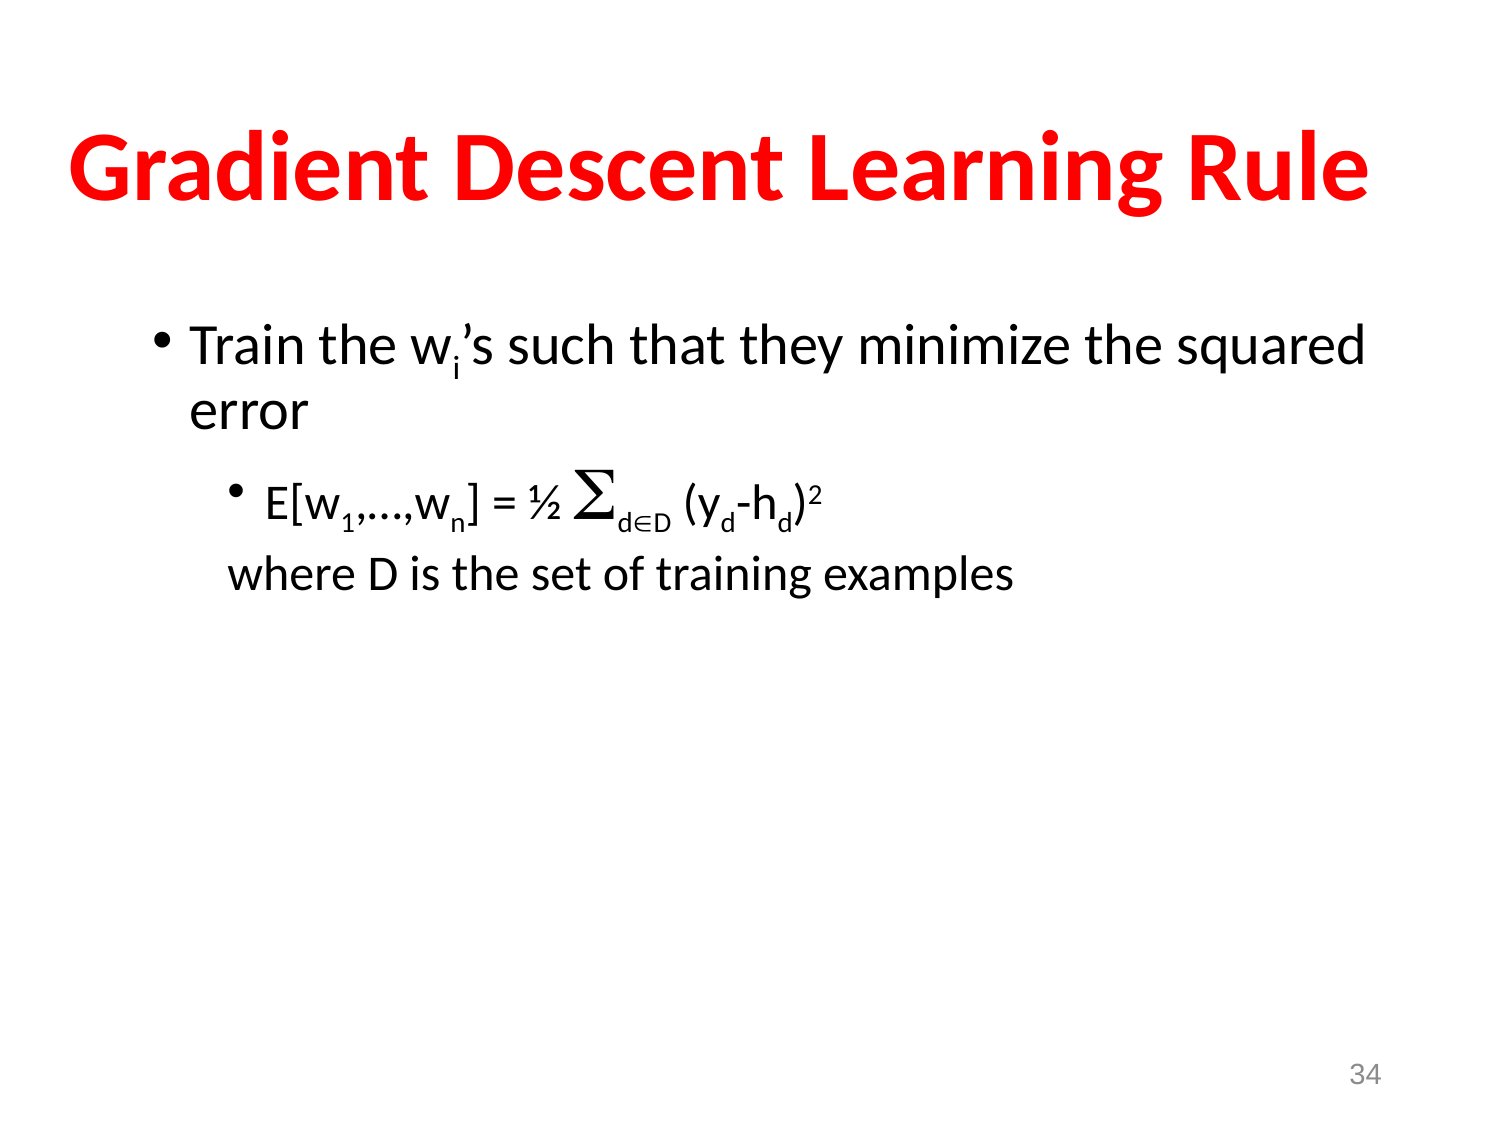

# Gradient Descent Learning Rule
Train the wi’s such that they minimize the squared error
E[w1,…,wn] = ½ Σd∈D (yd-hd)2
where D is the set of training examples
34